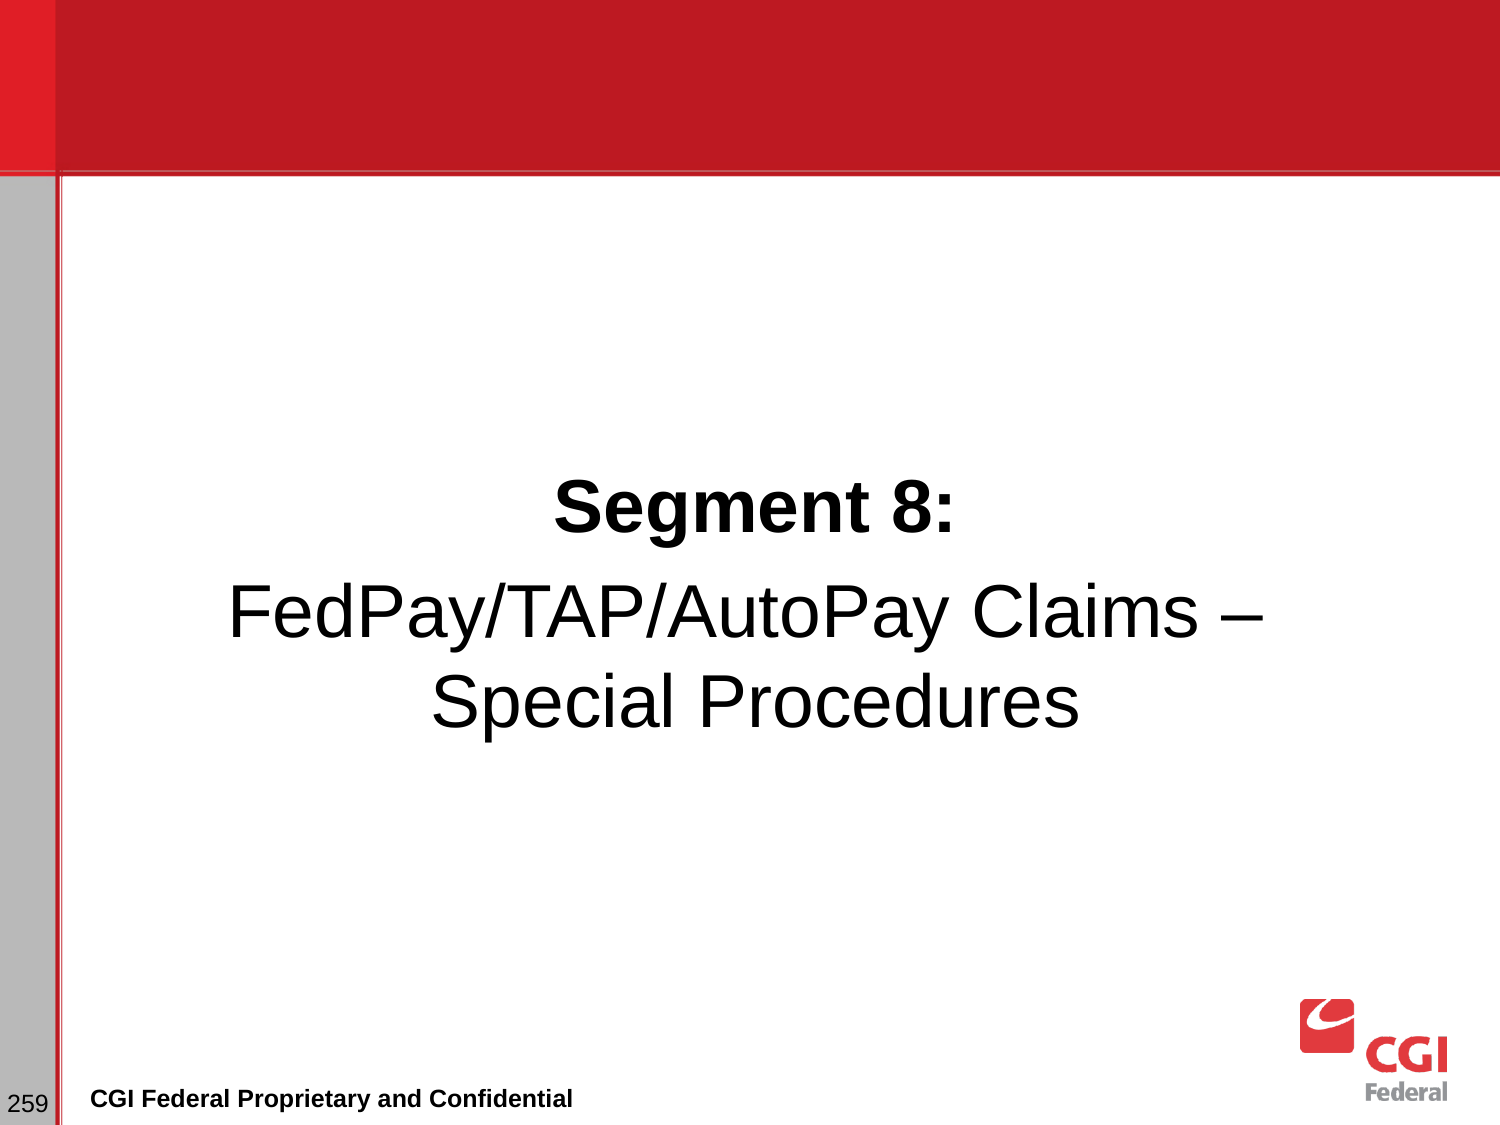

Segment 8:
FedPay/TAP/AutoPay Claims –  Special Procedures
# Dunning
259
CGI Federal Proprietary and Confidential